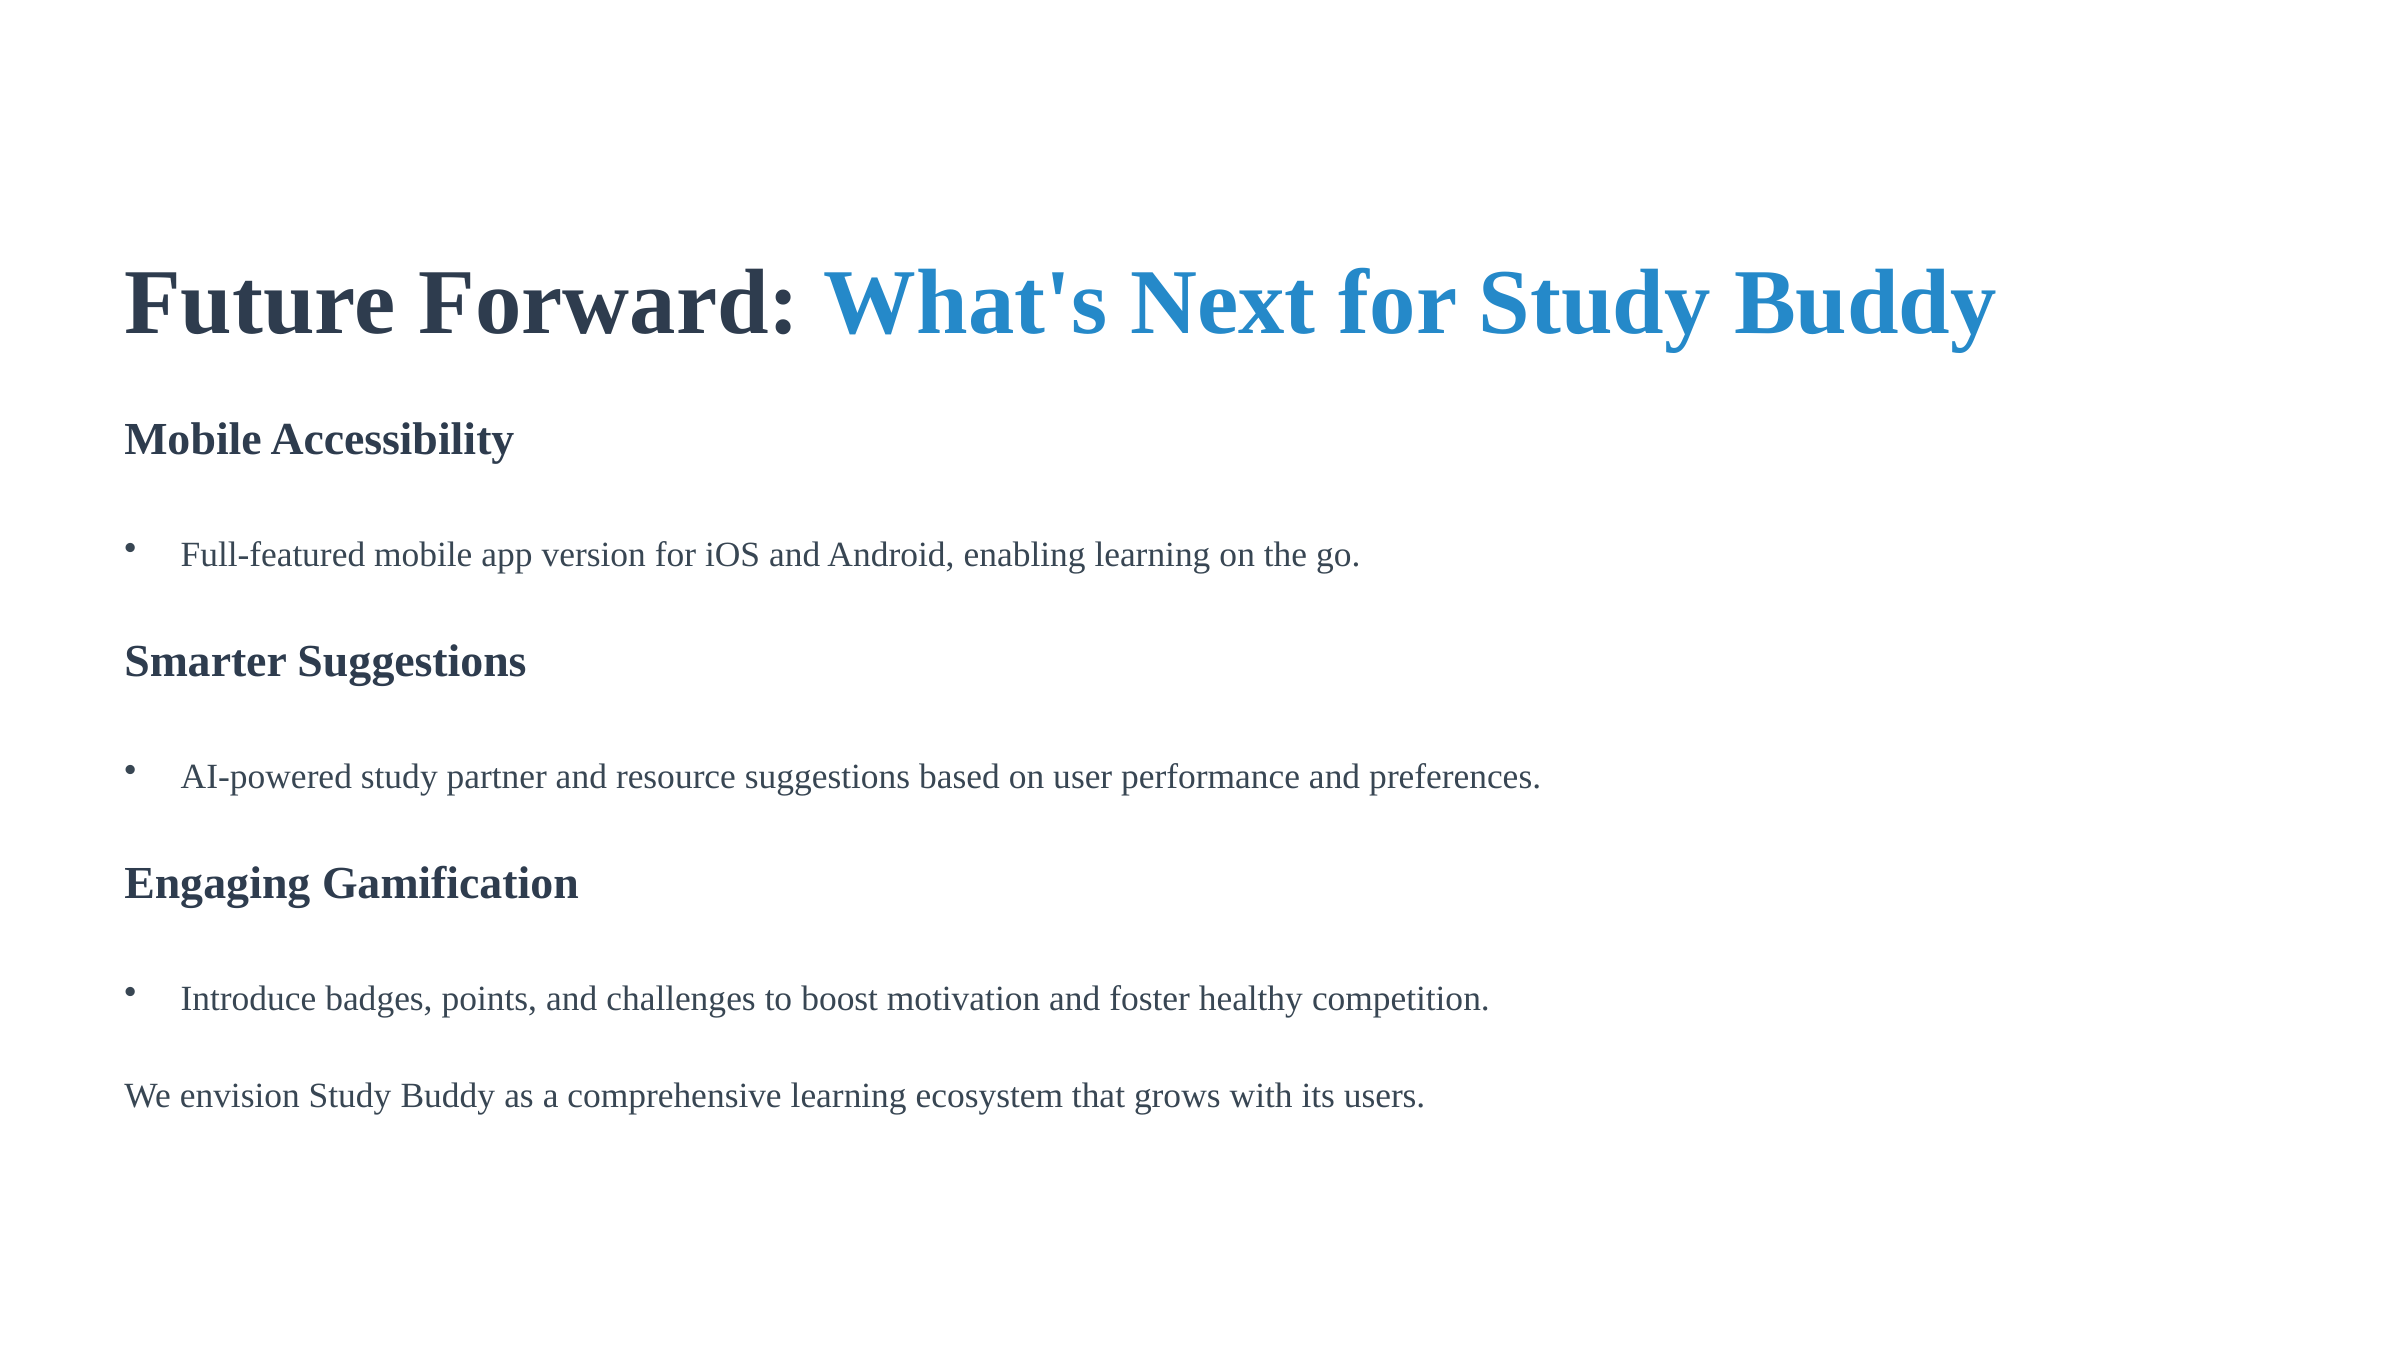

Future Forward: What's Next for Study Buddy
Mobile Accessibility
Full-featured mobile app version for iOS and Android, enabling learning on the go.
Smarter Suggestions
AI-powered study partner and resource suggestions based on user performance and preferences.
Engaging Gamification
Introduce badges, points, and challenges to boost motivation and foster healthy competition.
We envision Study Buddy as a comprehensive learning ecosystem that grows with its users.